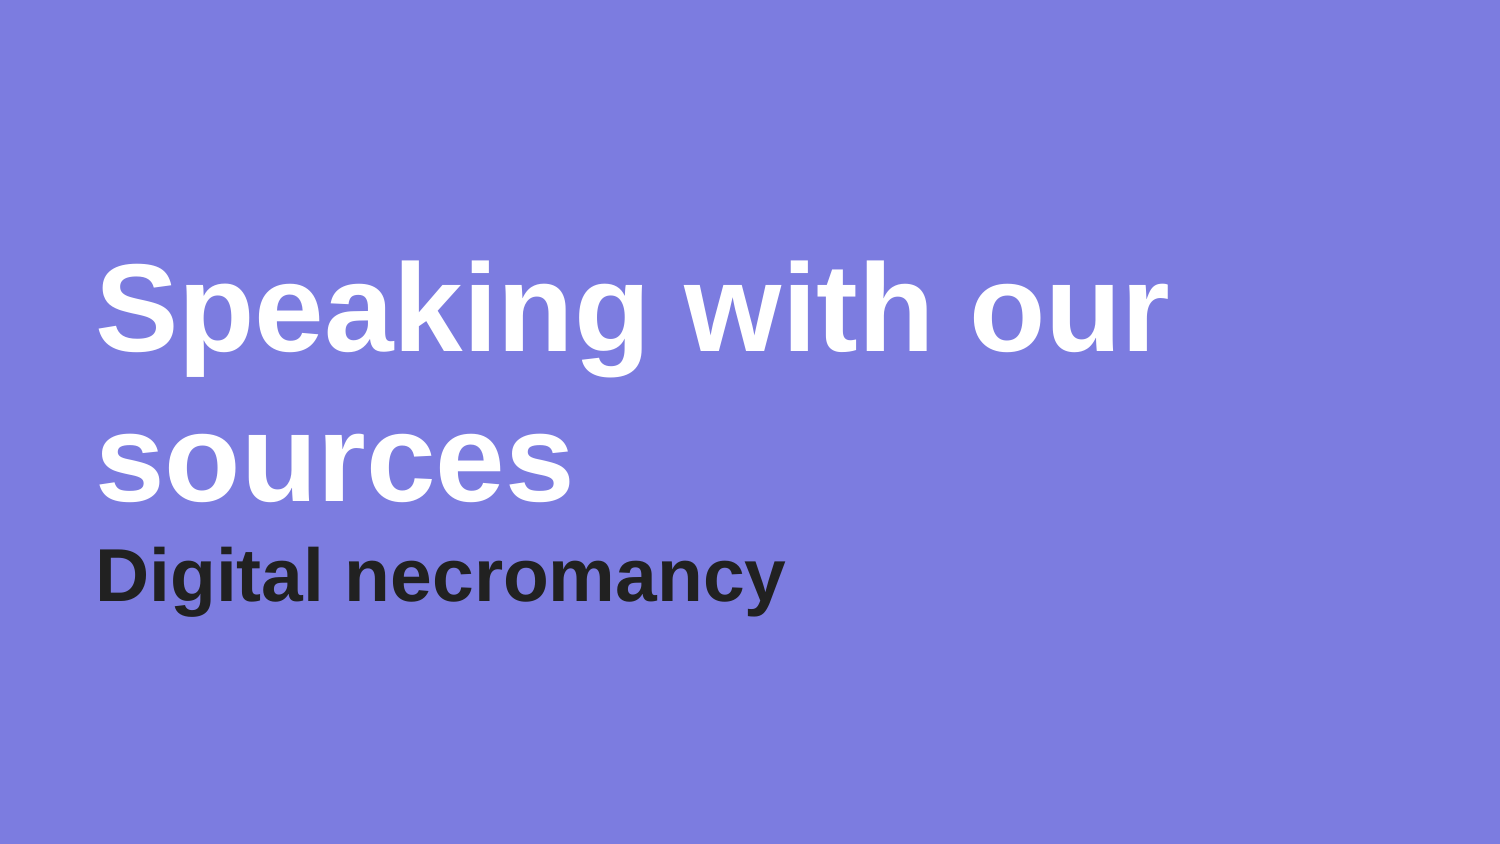

# Speaking with our sources
Digital necromancy